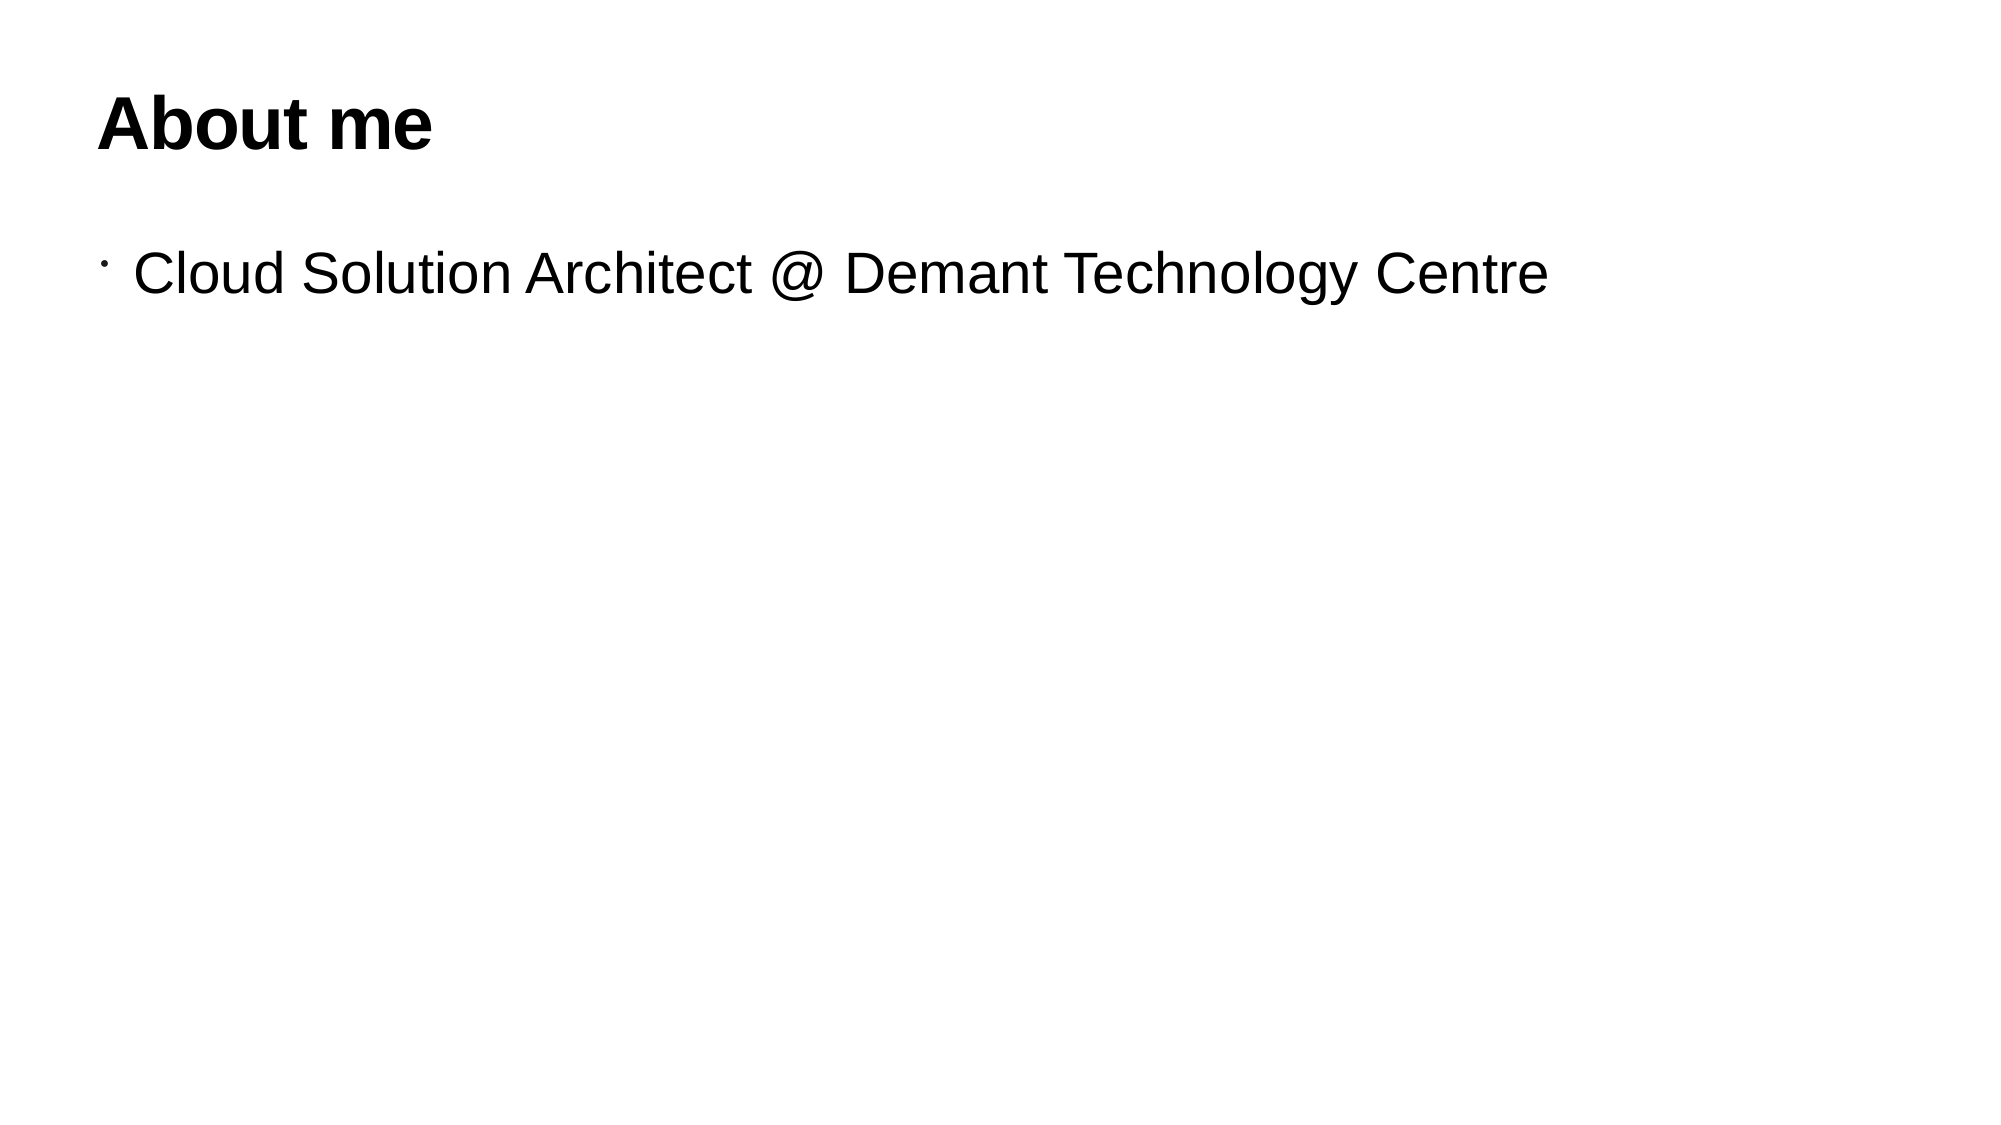

# About me
Cloud Solution Architect @ Demant Technology Centre